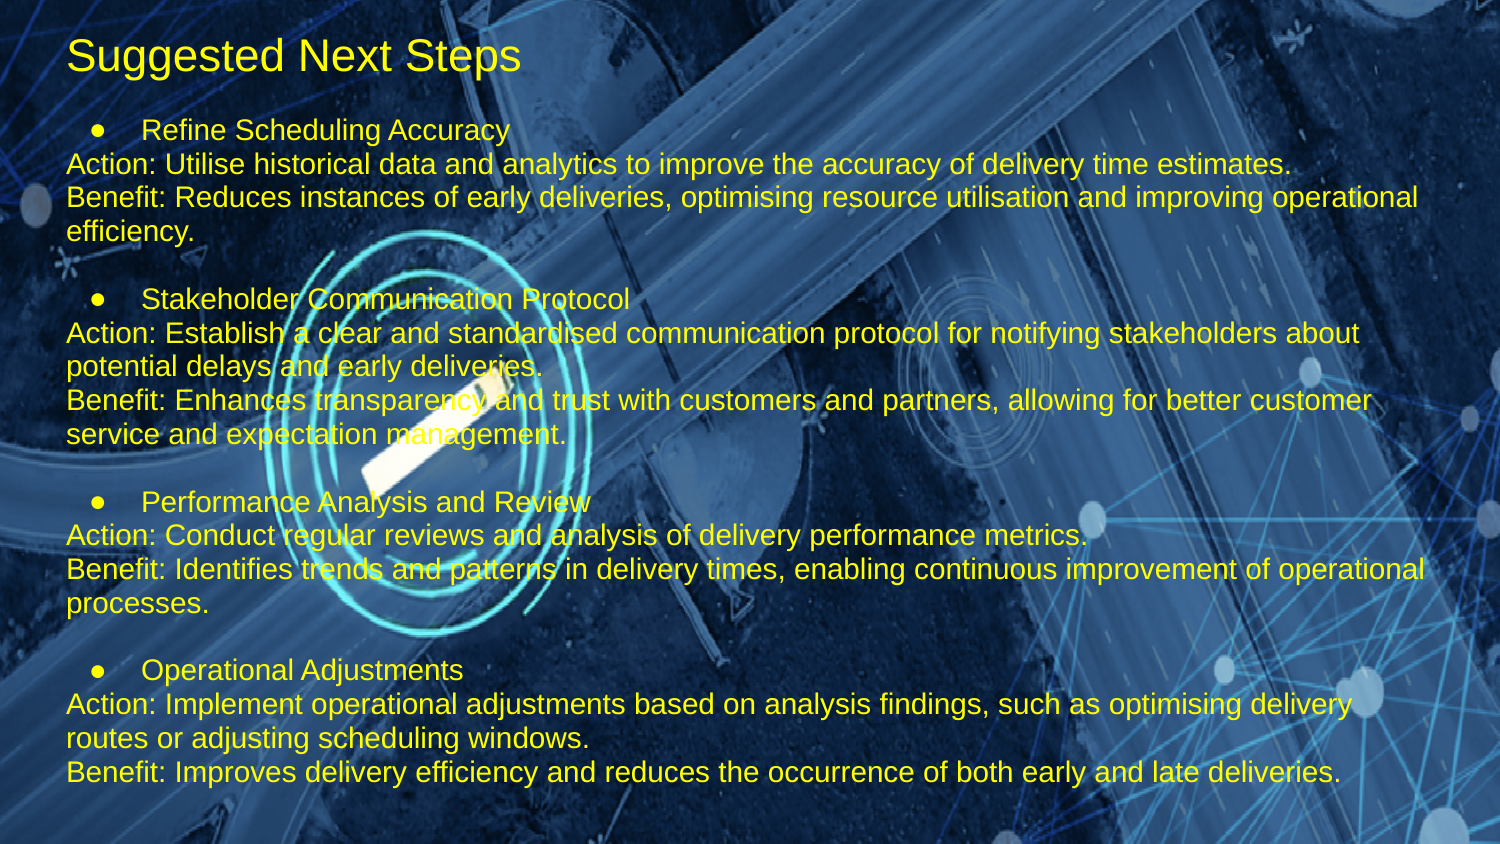

# Suggested Next Steps
Refine Scheduling Accuracy
Action: Utilise historical data and analytics to improve the accuracy of delivery time estimates.
Benefit: Reduces instances of early deliveries, optimising resource utilisation and improving operational efficiency.

Stakeholder Communication Protocol
Action: Establish a clear and standardised communication protocol for notifying stakeholders about potential delays and early deliveries.
Benefit: Enhances transparency and trust with customers and partners, allowing for better customer service and expectation management.

Performance Analysis and Review
Action: Conduct regular reviews and analysis of delivery performance metrics.
Benefit: Identifies trends and patterns in delivery times, enabling continuous improvement of operational processes.

Operational Adjustments
Action: Implement operational adjustments based on analysis findings, such as optimising delivery routes or adjusting scheduling windows.
Benefit: Improves delivery efficiency and reduces the occurrence of both early and late deliveries.